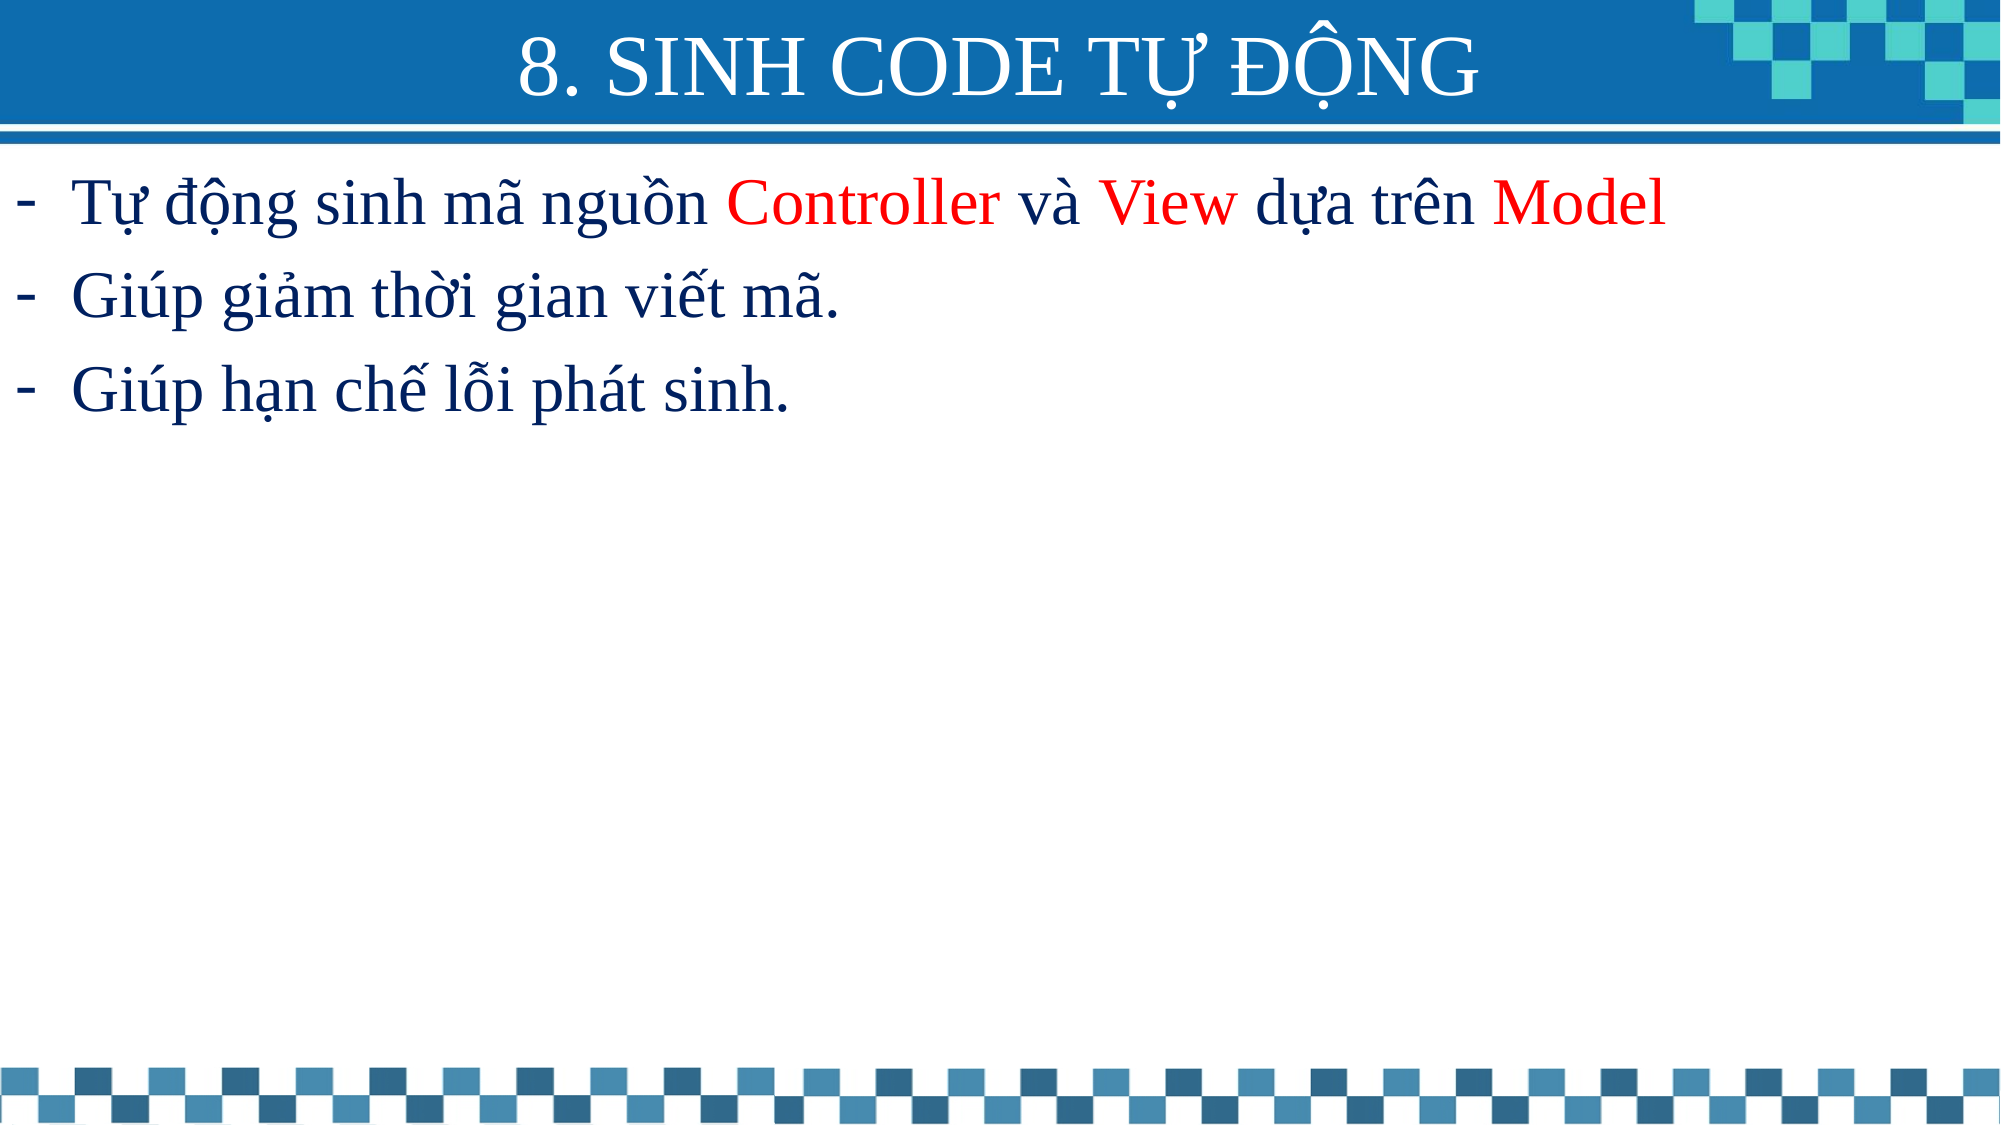

# 8. SINH CODE TỰ ĐỘNG
Tự động sinh mã nguồn Controller và View dựa trên Model
Giúp giảm thời gian viết mã.
Giúp hạn chế lỗi phát sinh.